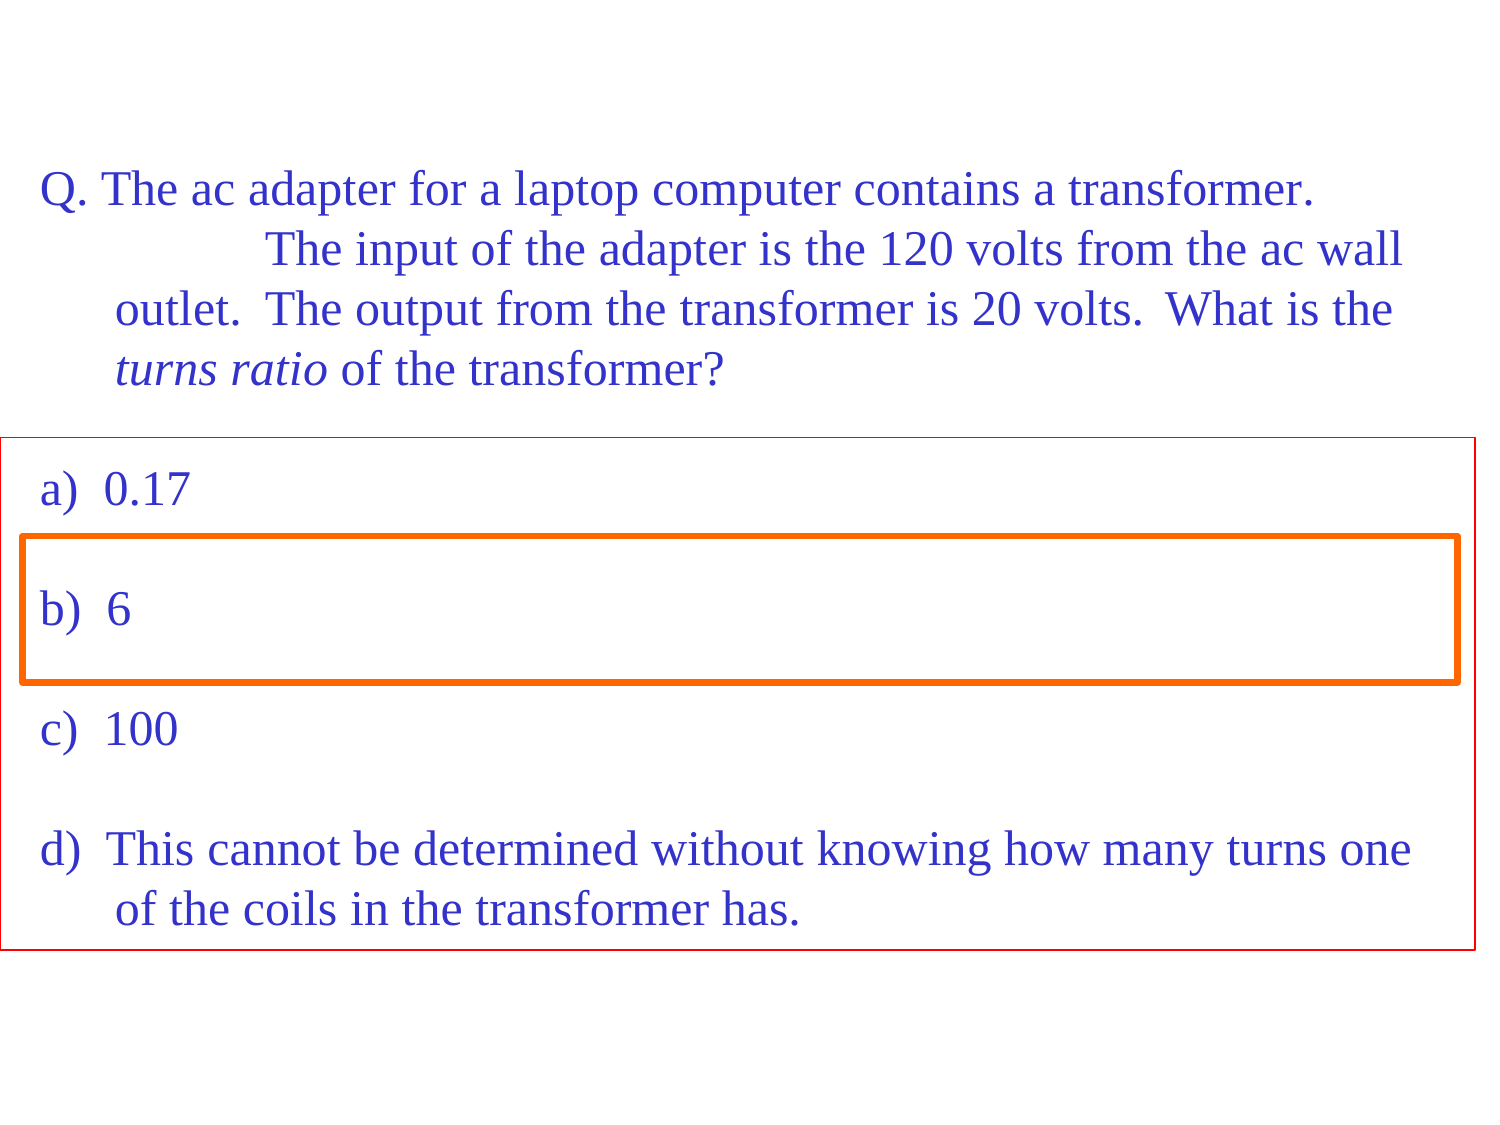

Q. The ac adapter for a laptop computer contains a transformer.		The input of the adapter is the 120 volts from the ac wall outlet.	The output from the transformer is 20 volts.	What is the turns ratio of the transformer?

0.17

6

100

This cannot be determined without knowing how many turns one
of the coils in the transformer has.